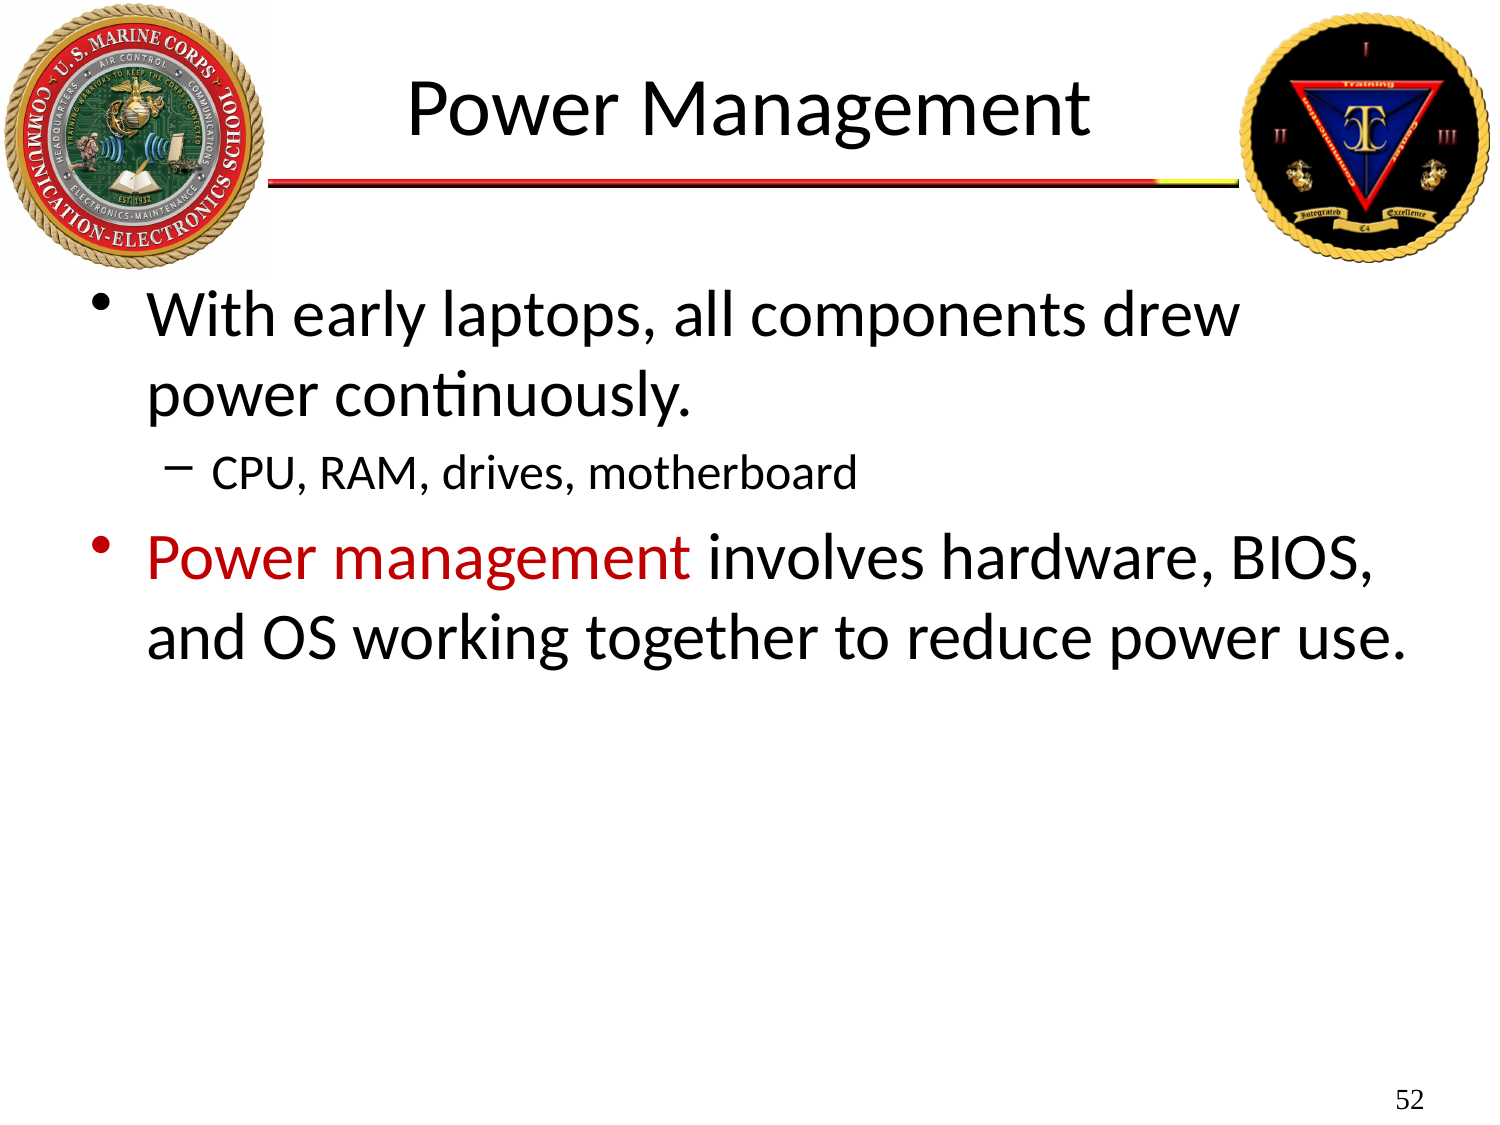

# Power Management
With early laptops, all components drew power continuously.
CPU, RAM, drives, motherboard
Power management involves hardware, BIOS, and OS working together to reduce power use.